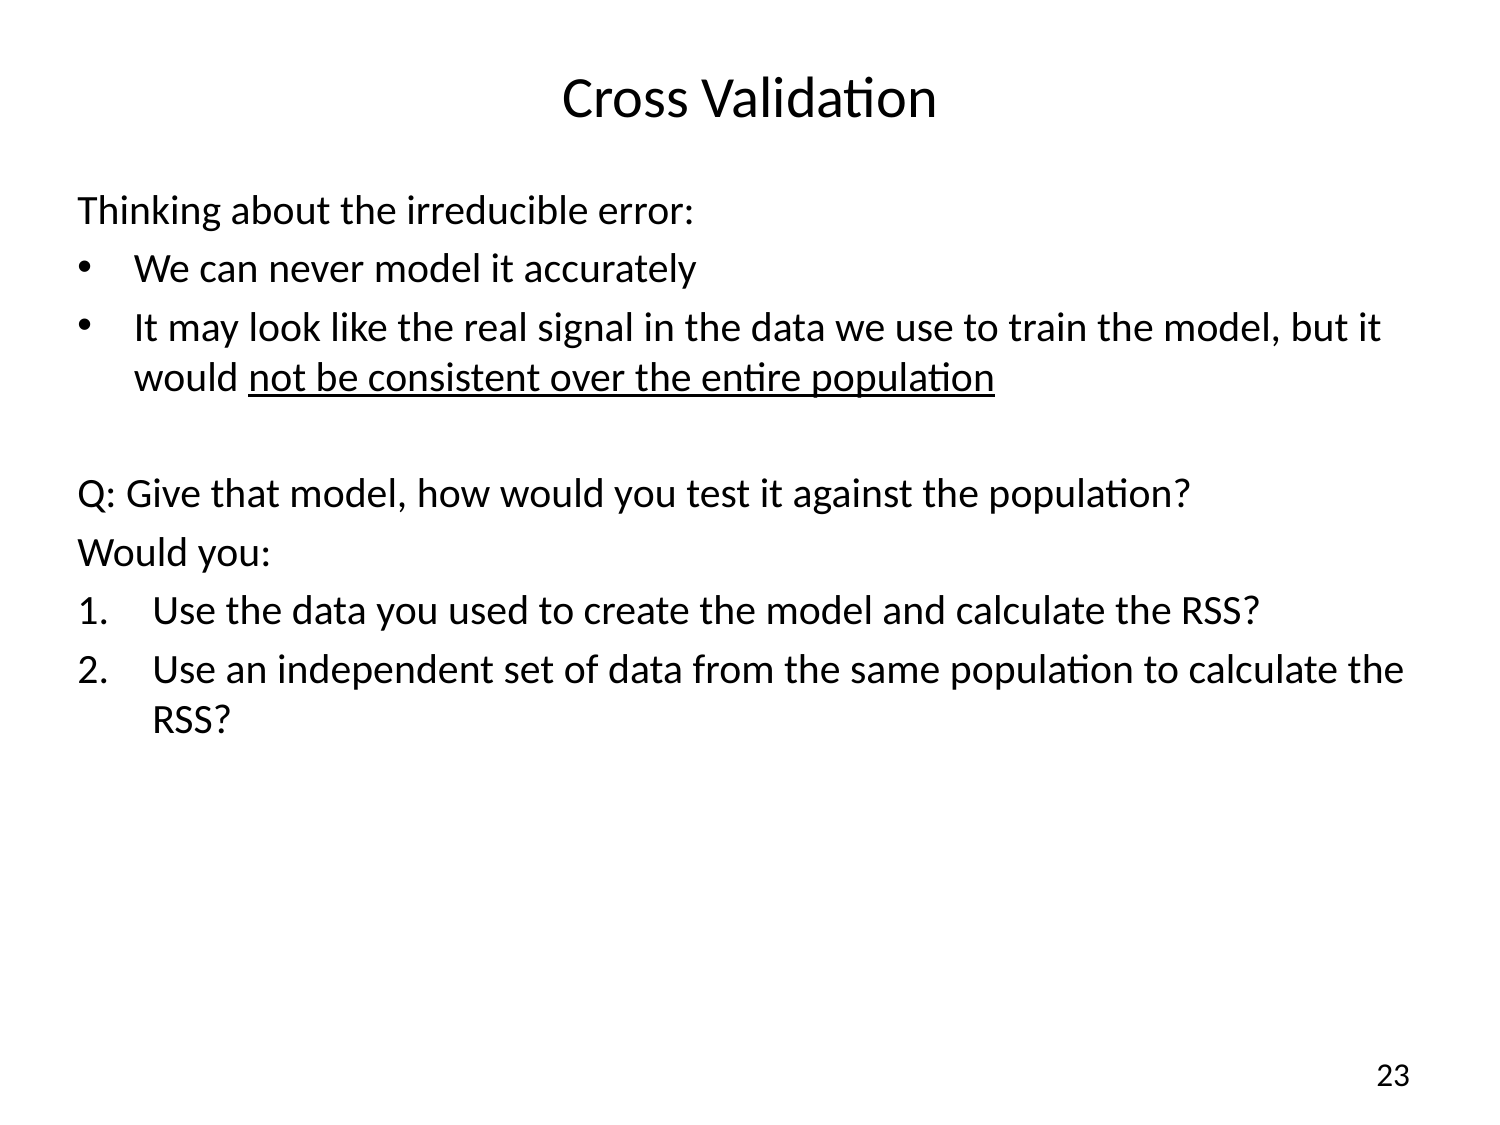

# Cross Validation
Thinking about the irreducible error:
We can never model it accurately
It may look like the real signal in the data we use to train the model, but it would not be consistent over the entire population

Q: Give that model, how would you test it against the population?
Would you:
Use the data you used to create the model and calculate the RSS?
Use an independent set of data from the same population to calculate the RSS?

23